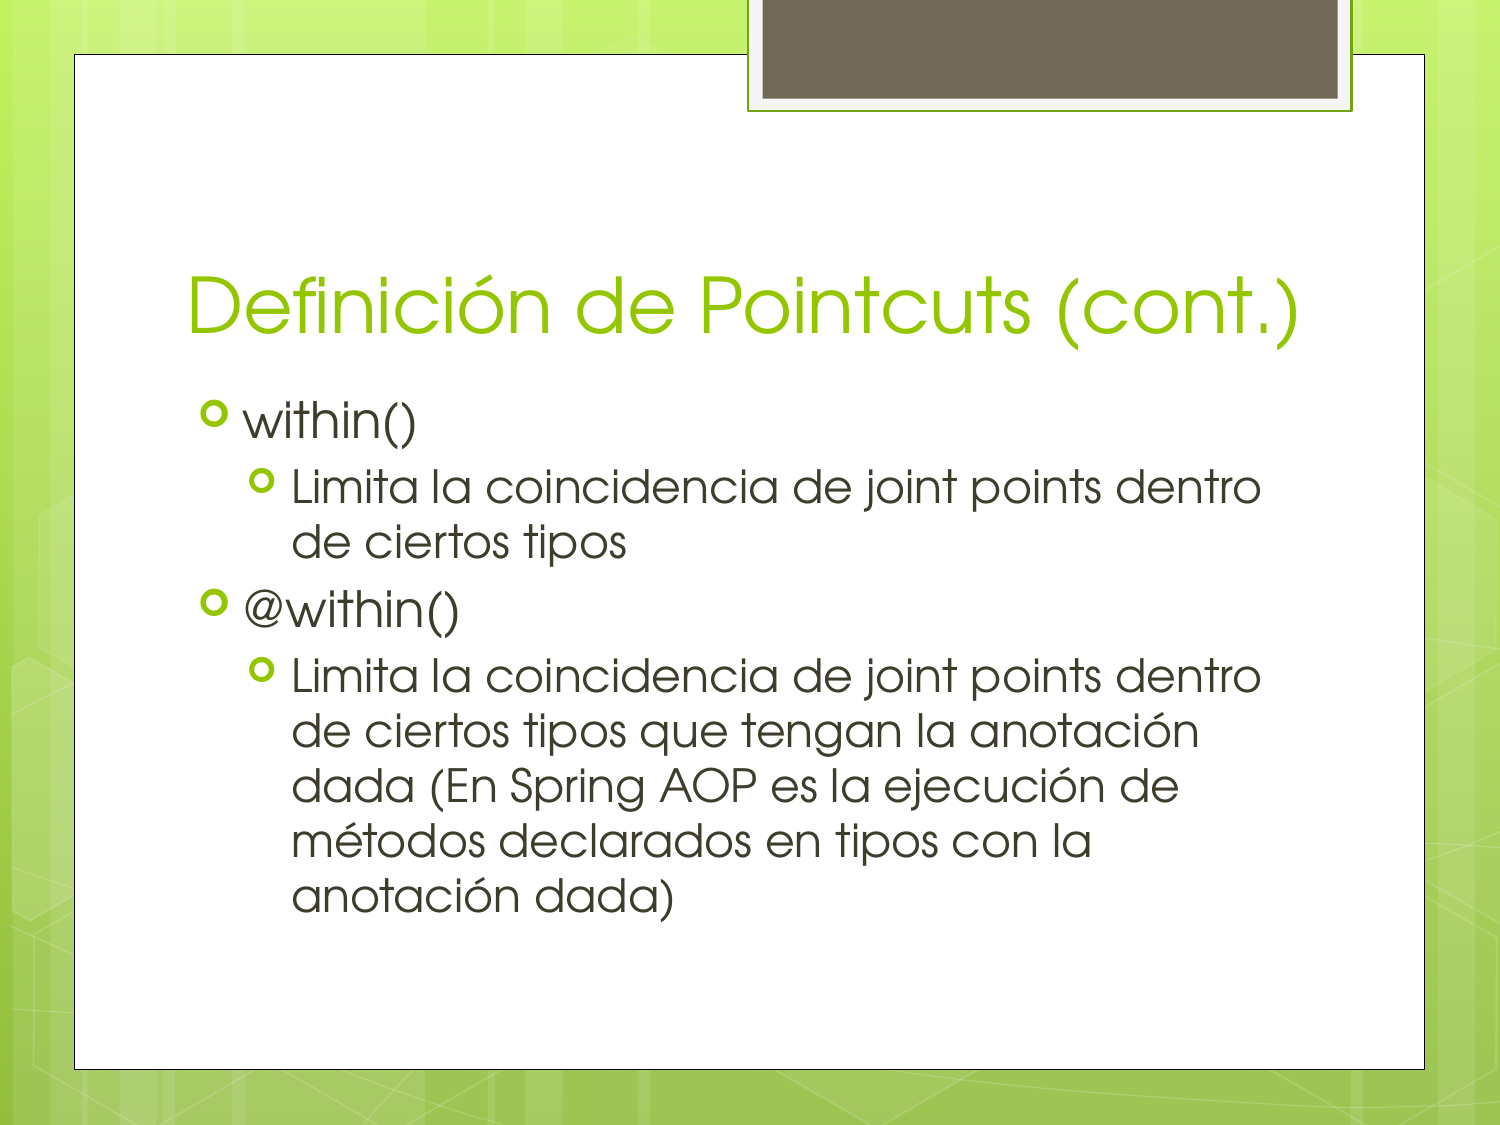

# Definición de Pointcuts (cont.)
within()
Limita la coincidencia de joint points dentro de ciertos tipos
@within()
Limita la coincidencia de joint points dentro de ciertos tipos que tengan la anotación dada (En Spring AOP es la ejecución de métodos declarados en tipos con la anotación dada)